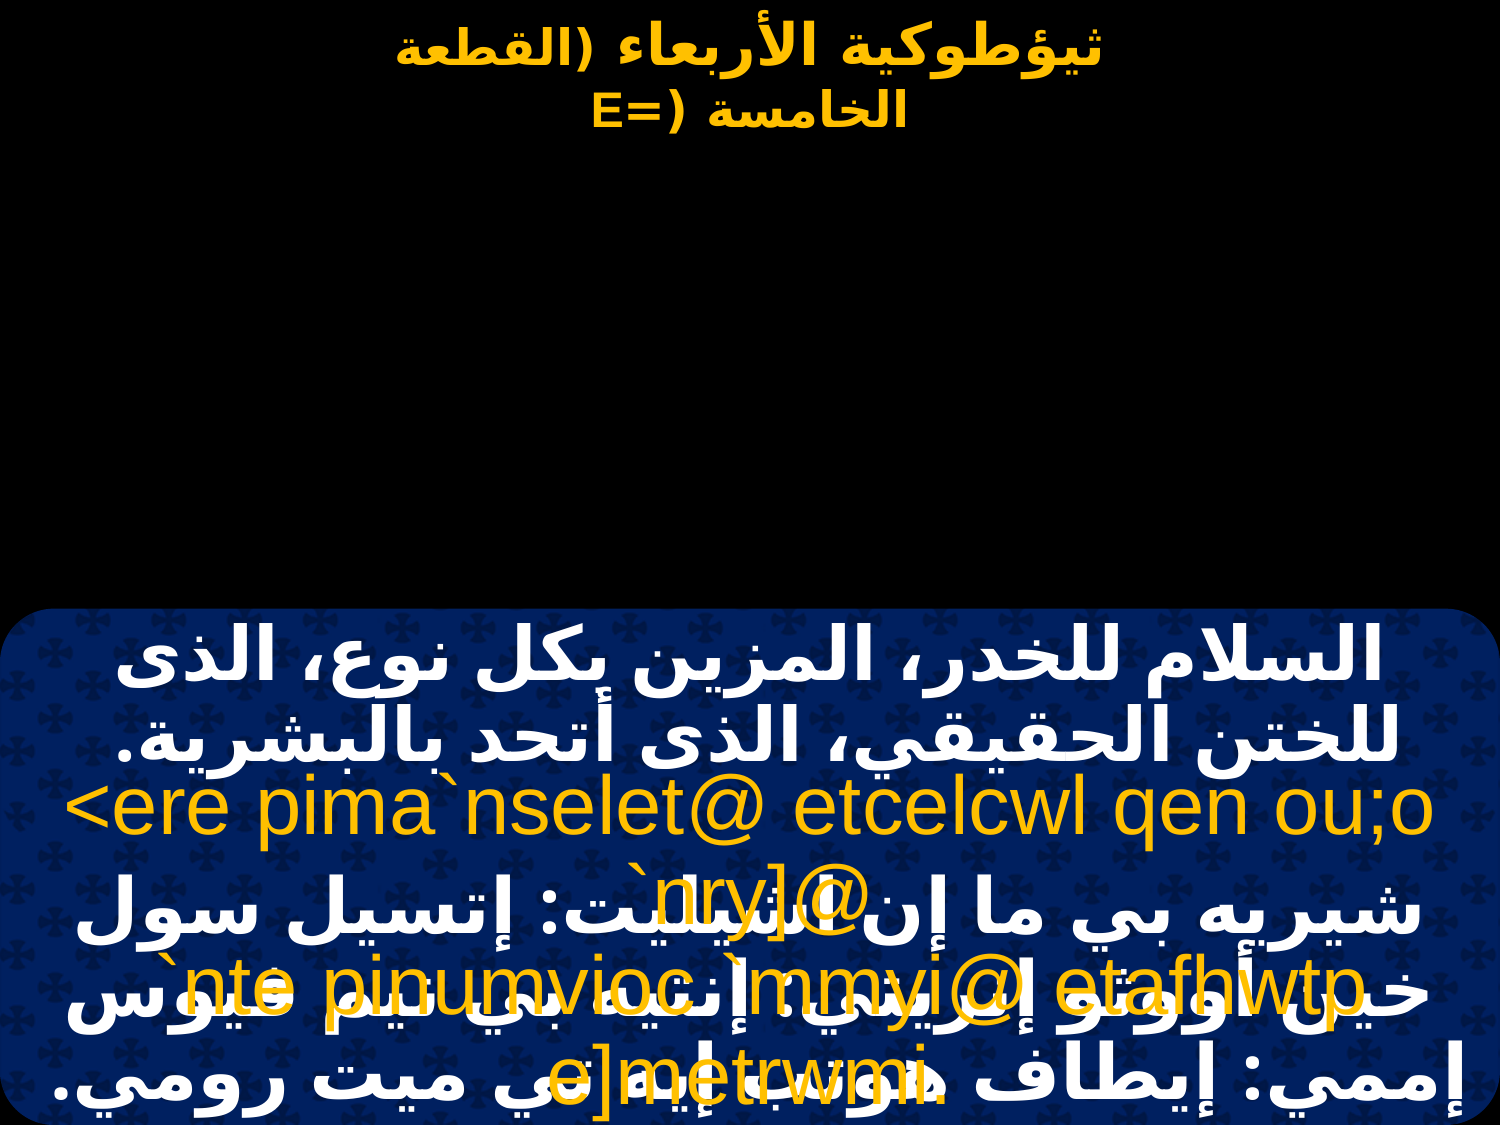

السلام للخدر، المزين بكل نوع، الذى للختن الحقيقي، الذى أتحد بالبشرية.
<ere pima`nselet@ etcelcwl qen ou;o `nry]@
 `nte pinumvioc `mmyi@ etafhwtp e]metrwmi.
شيريه بي ما إن اشيليت: إتسيل سول خين أووثو إنريتي: إنتيه بي نيم فيوس إممي: إيطاف هوتب إيه تي ميت رومي.